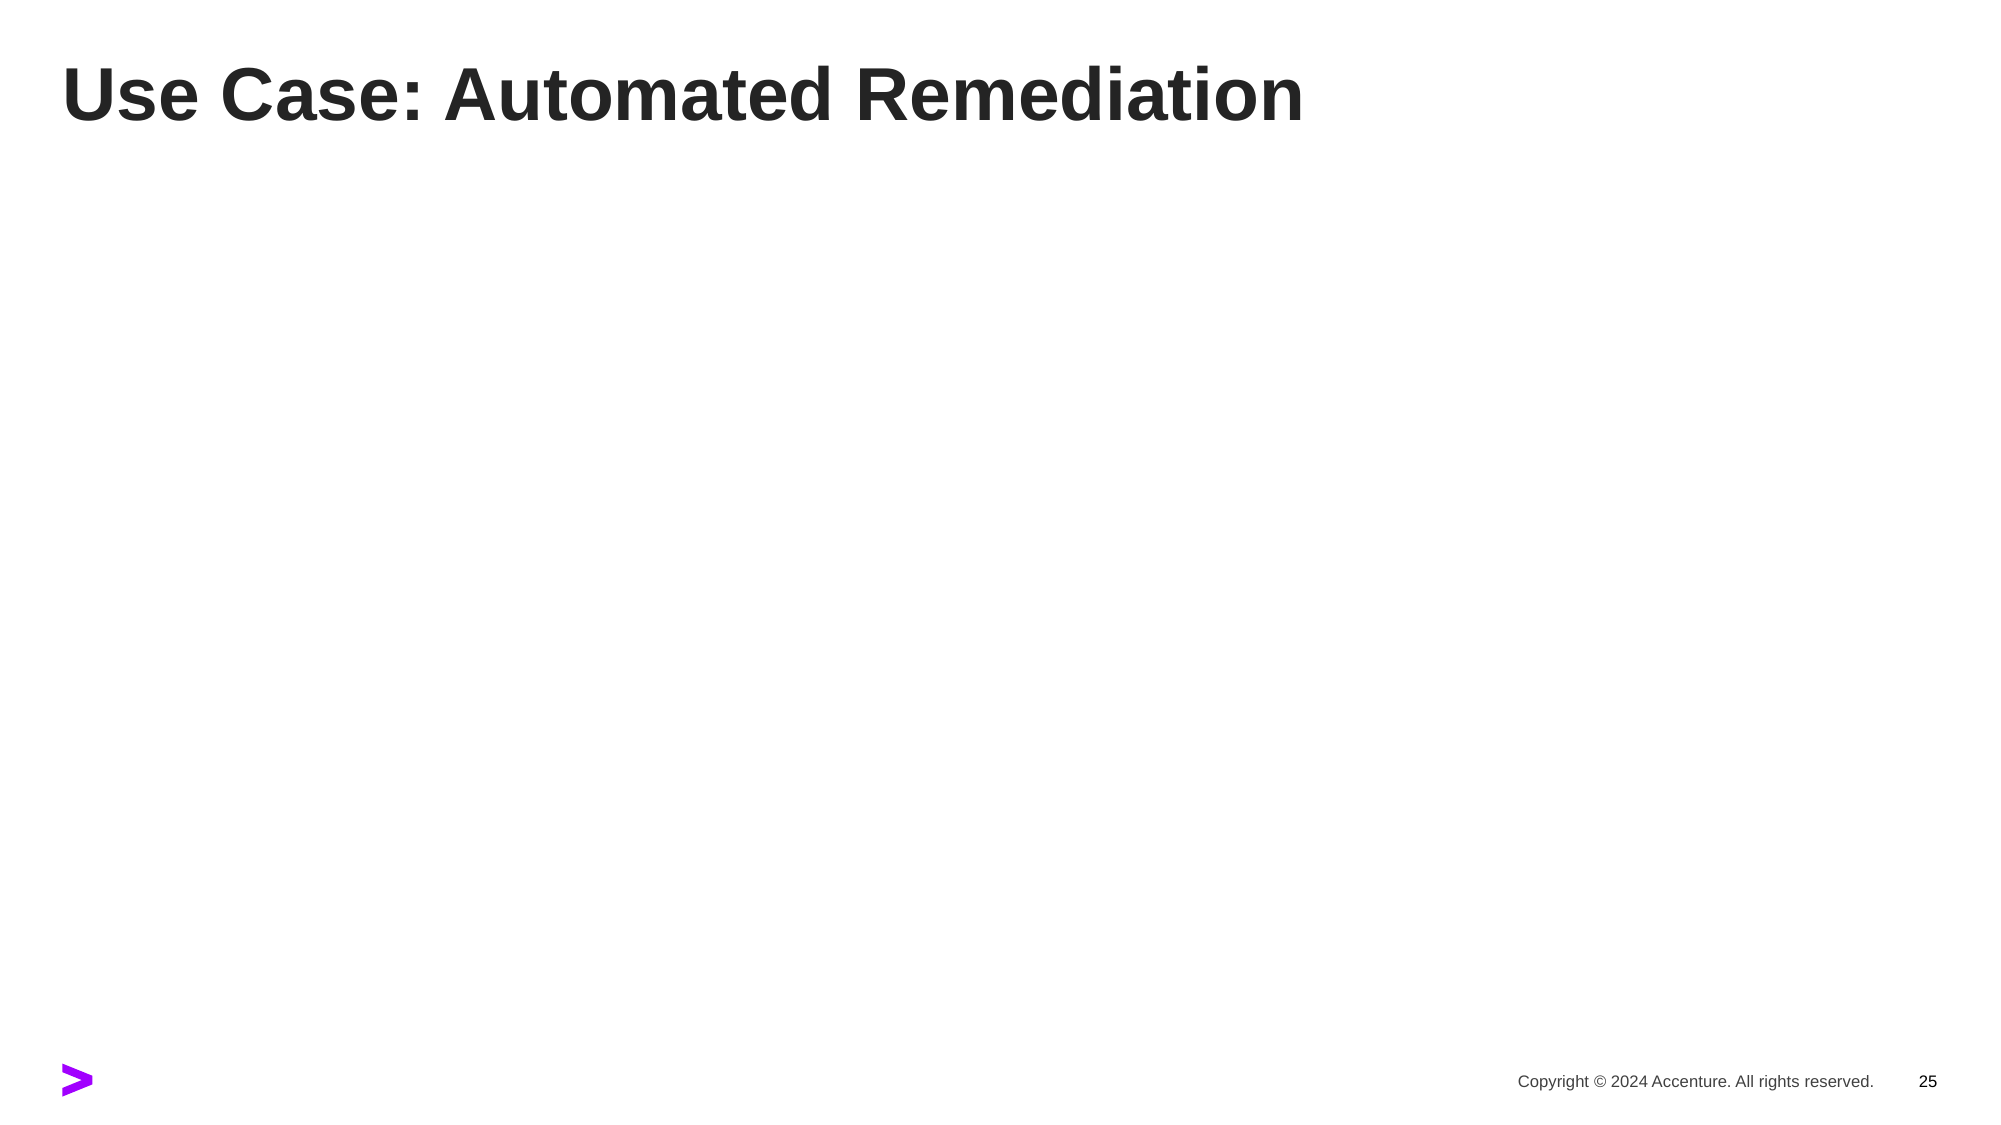

# Use Case: Automated Remediation

Copyright © 2024 Accenture. All rights reserved.
25